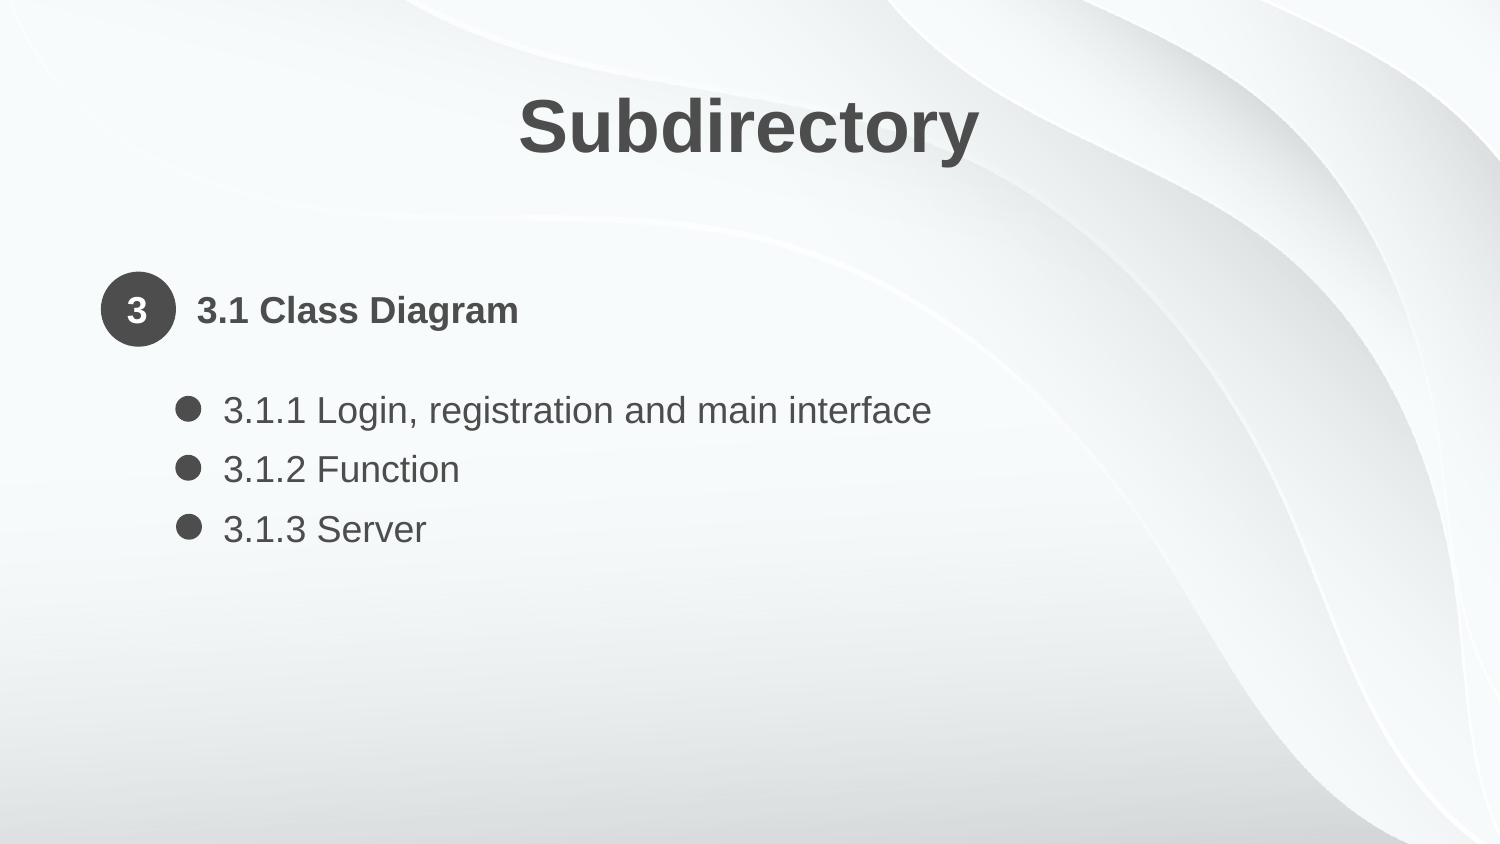

Subdirectory

3
3.1 Class Diagram
3.1.1 Login, registration and main interface

3.1.2 Function

3.1.3 Server